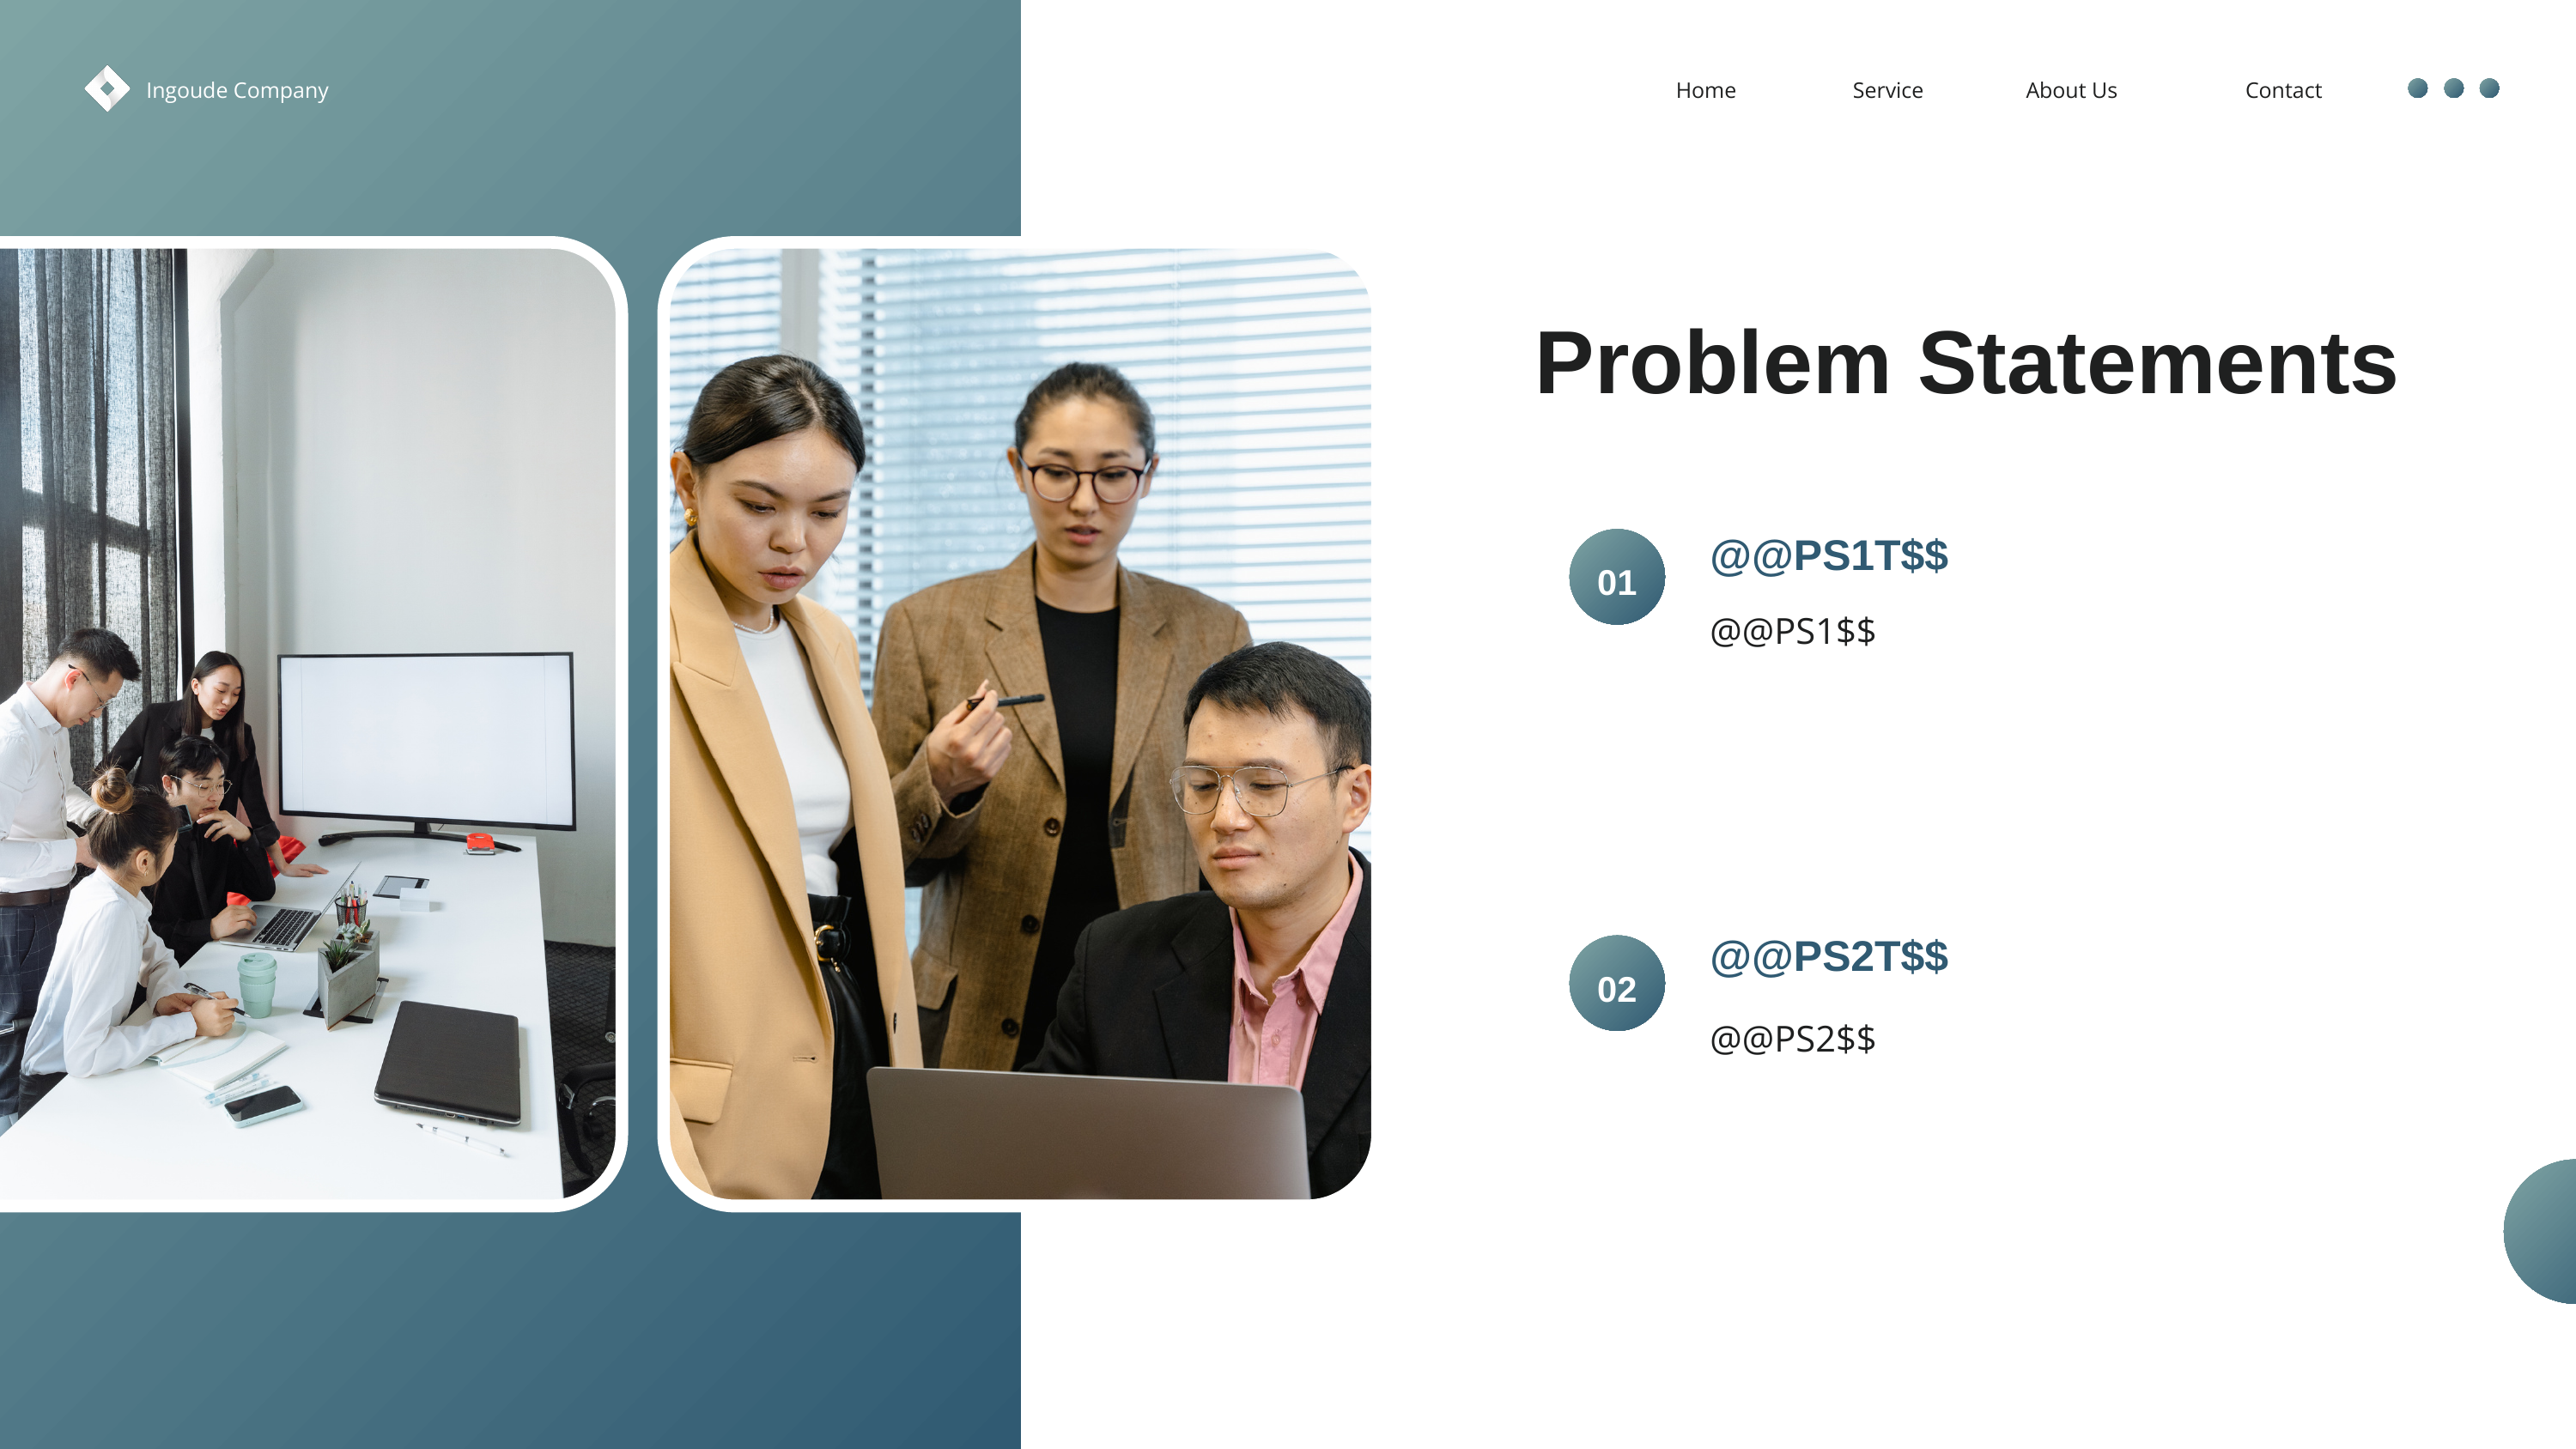

Ingoude Company
Home
Service
About Us
Contact

Problem Statements
@@PS1T$$

01
@@PS1$$
@@PS2T$$

02
@@PS2$$